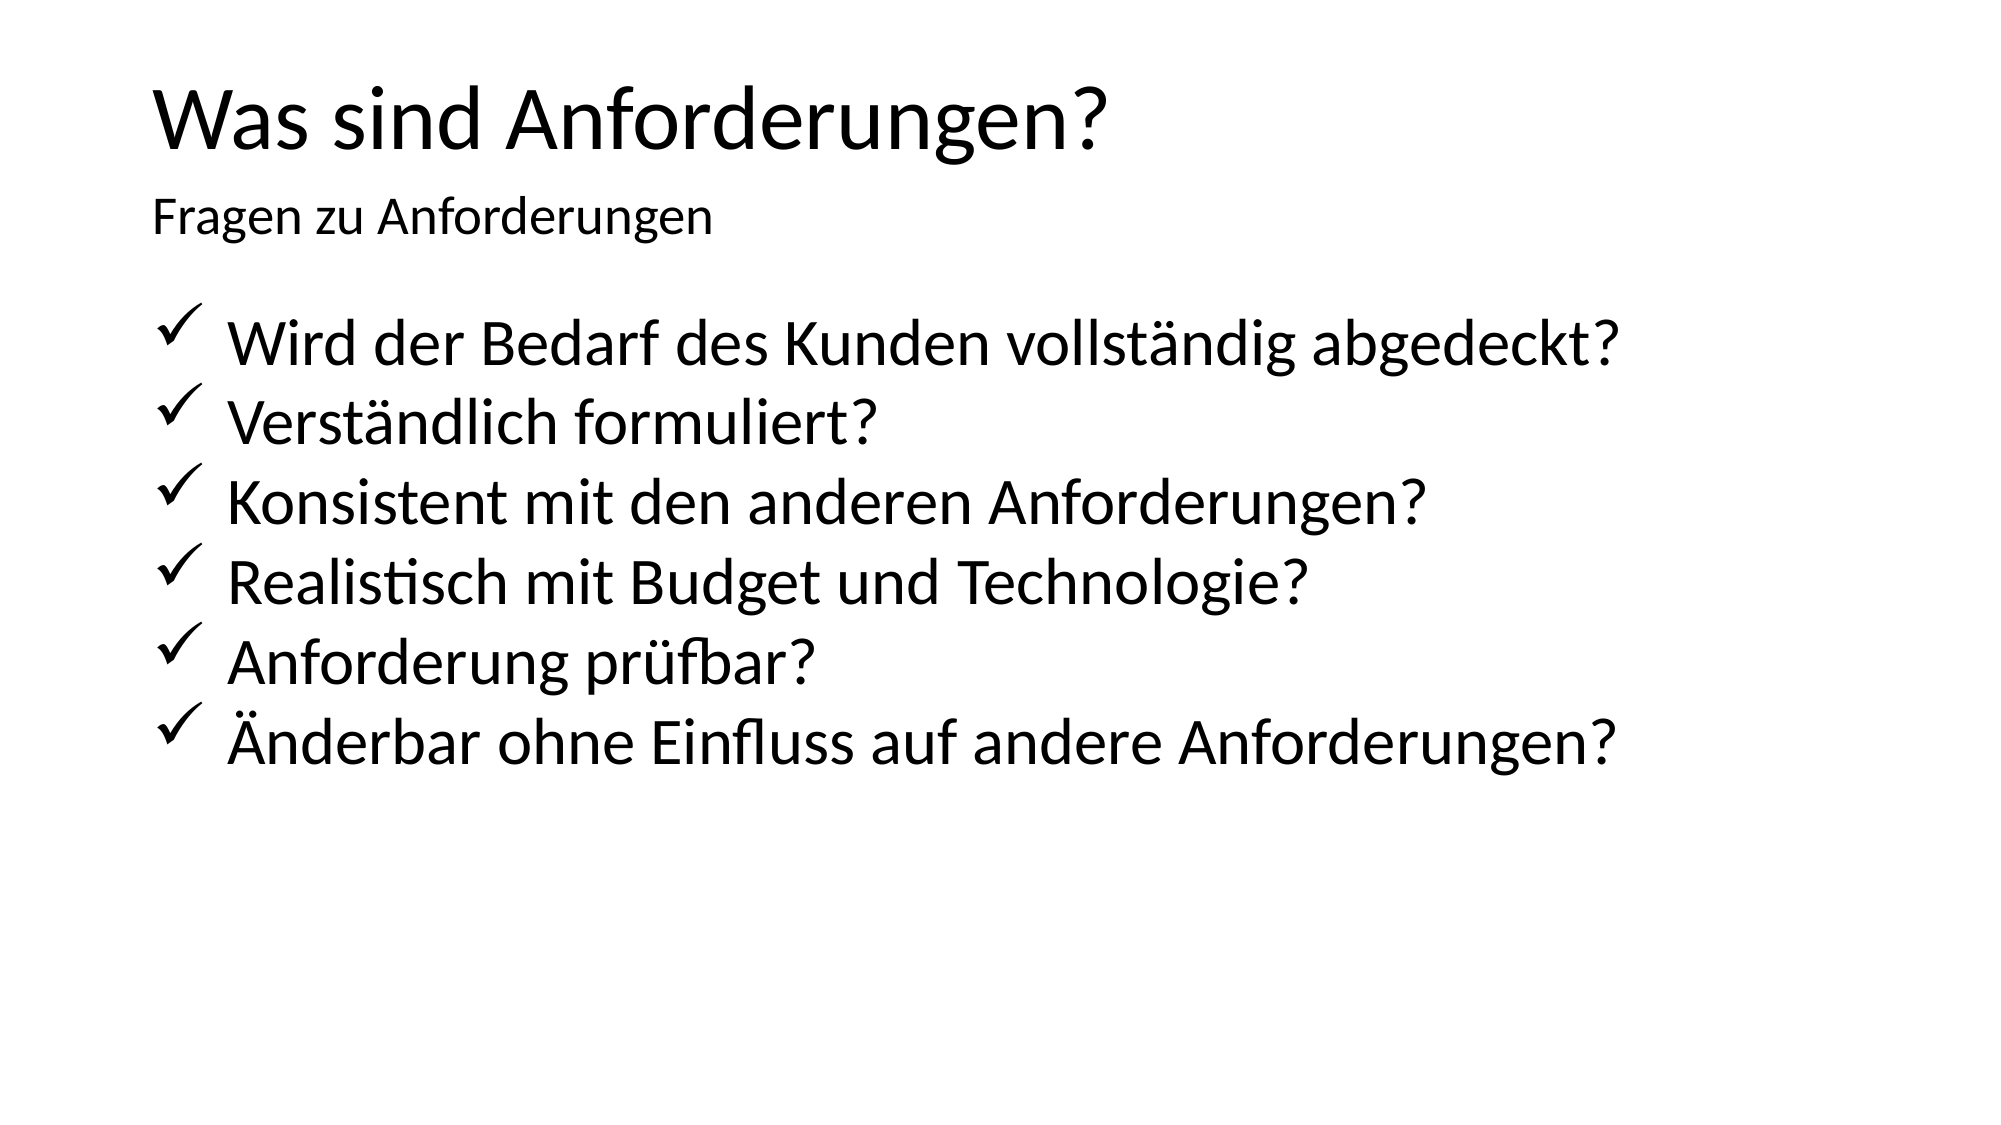

# Was sind Anforderungen?
Fragen zu Anforderungen
Wird der Bedarf des Kunden vollständig abgedeckt?
Verständlich formuliert?
Konsistent mit den anderen Anforderungen?
Realistisch mit Budget und Technologie?
Anforderung prüfbar?
Änderbar ohne Einfluss auf andere Anforderungen?